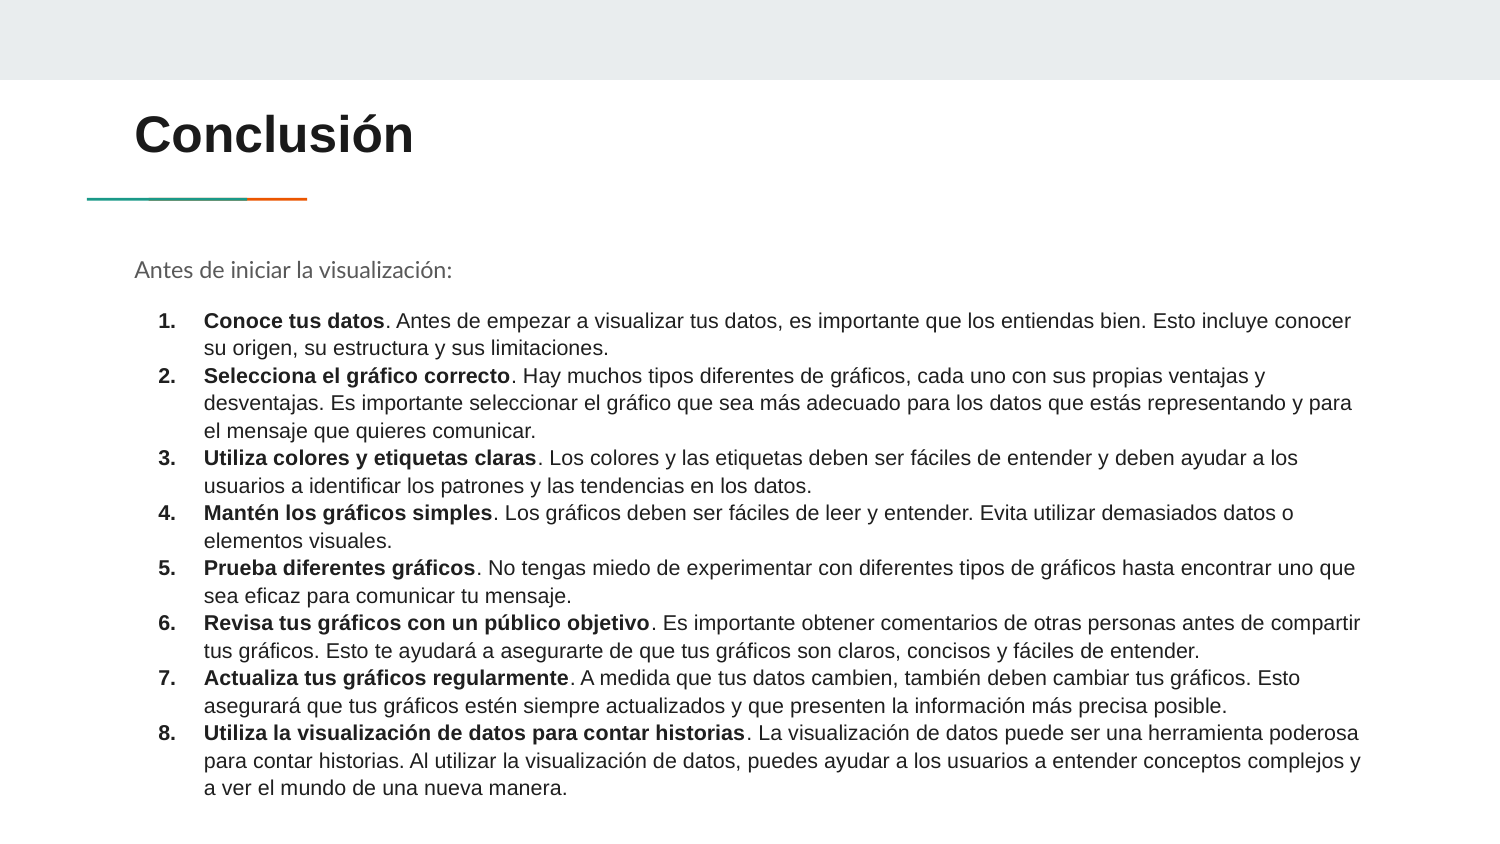

# Conclusión
Antes de iniciar la visualización:
Conoce tus datos. Antes de empezar a visualizar tus datos, es importante que los entiendas bien. Esto incluye conocer su origen, su estructura y sus limitaciones.
Selecciona el gráfico correcto. Hay muchos tipos diferentes de gráficos, cada uno con sus propias ventajas y desventajas. Es importante seleccionar el gráfico que sea más adecuado para los datos que estás representando y para el mensaje que quieres comunicar.
Utiliza colores y etiquetas claras. Los colores y las etiquetas deben ser fáciles de entender y deben ayudar a los usuarios a identificar los patrones y las tendencias en los datos.
Mantén los gráficos simples. Los gráficos deben ser fáciles de leer y entender. Evita utilizar demasiados datos o elementos visuales.
Prueba diferentes gráficos. No tengas miedo de experimentar con diferentes tipos de gráficos hasta encontrar uno que sea eficaz para comunicar tu mensaje.
Revisa tus gráficos con un público objetivo. Es importante obtener comentarios de otras personas antes de compartir tus gráficos. Esto te ayudará a asegurarte de que tus gráficos son claros, concisos y fáciles de entender.
Actualiza tus gráficos regularmente. A medida que tus datos cambien, también deben cambiar tus gráficos. Esto asegurará que tus gráficos estén siempre actualizados y que presenten la información más precisa posible.
Utiliza la visualización de datos para contar historias. La visualización de datos puede ser una herramienta poderosa para contar historias. Al utilizar la visualización de datos, puedes ayudar a los usuarios a entender conceptos complejos y a ver el mundo de una nueva manera.